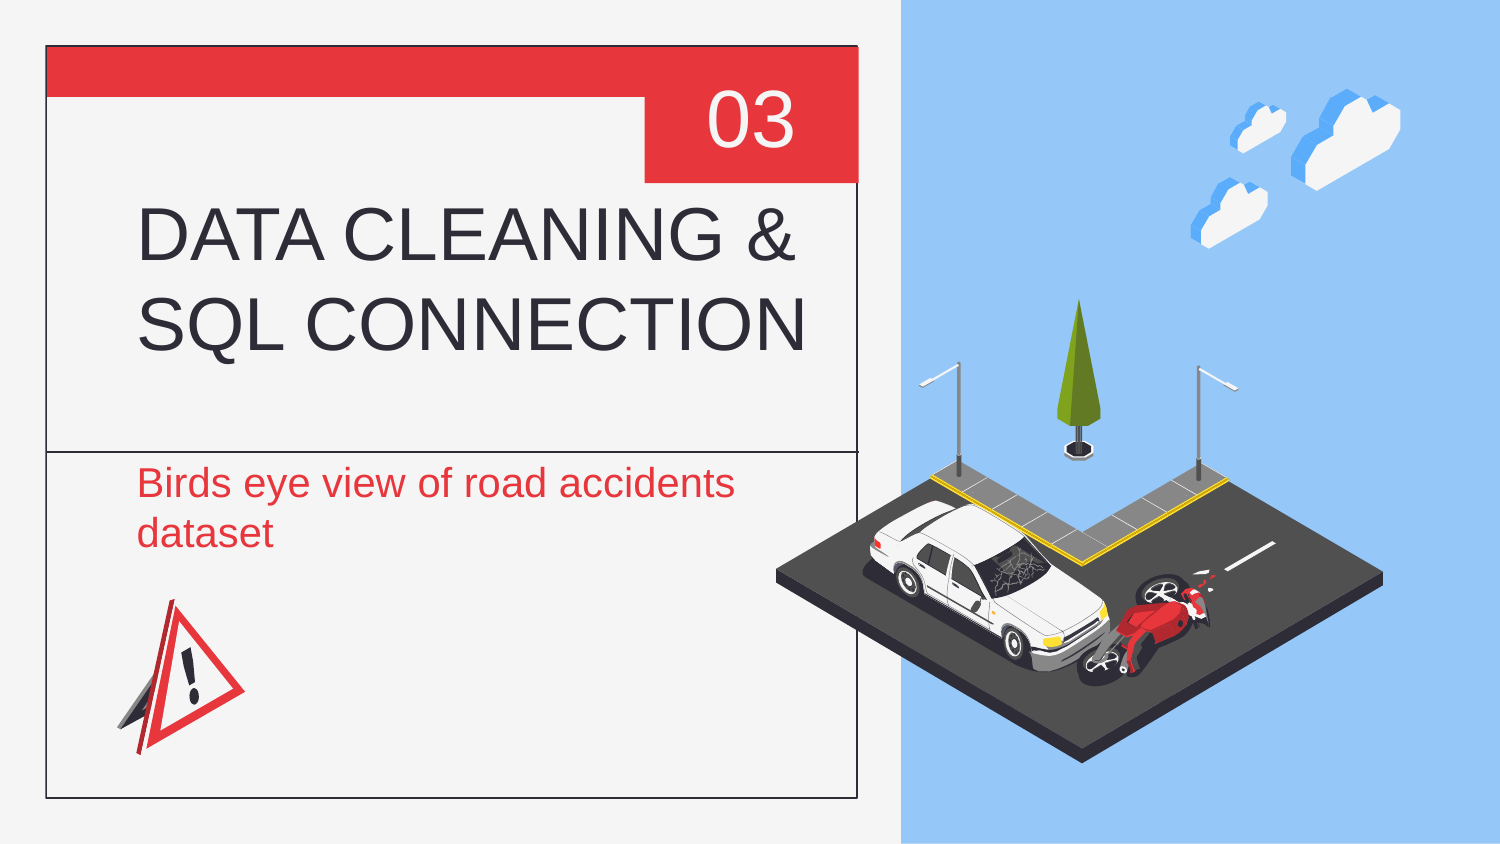

03

# DATA CLEANING & SQL CONNECTION Birds eye view of road accidents dataset